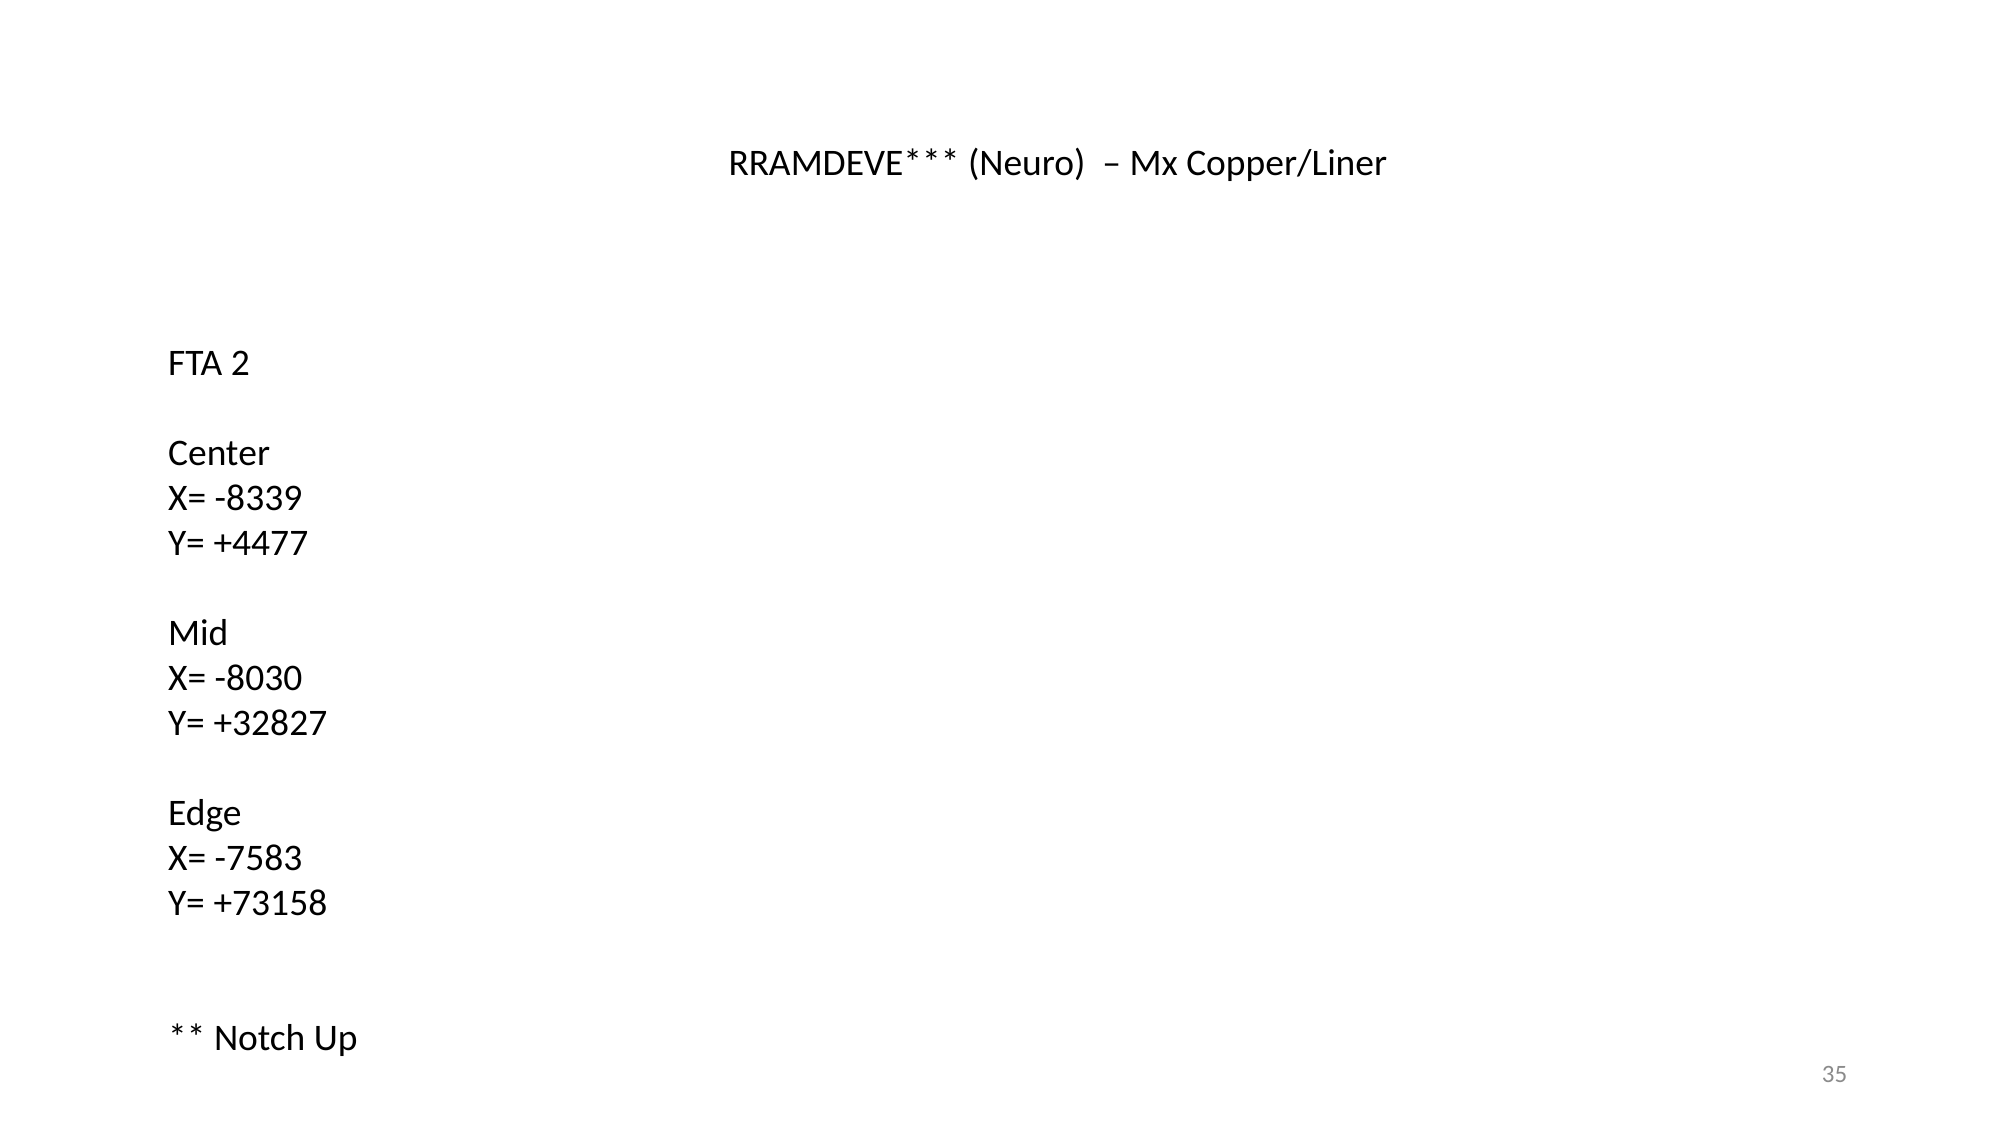

RRAMDEVE*** (Neuro)  – Mx Copper/Liner
FTA 2

Center
X= -8339
Y= +4477

Mid
X= -8030
Y= +32827

Edge
X= -7583
Y= +73158

** Notch Up
35